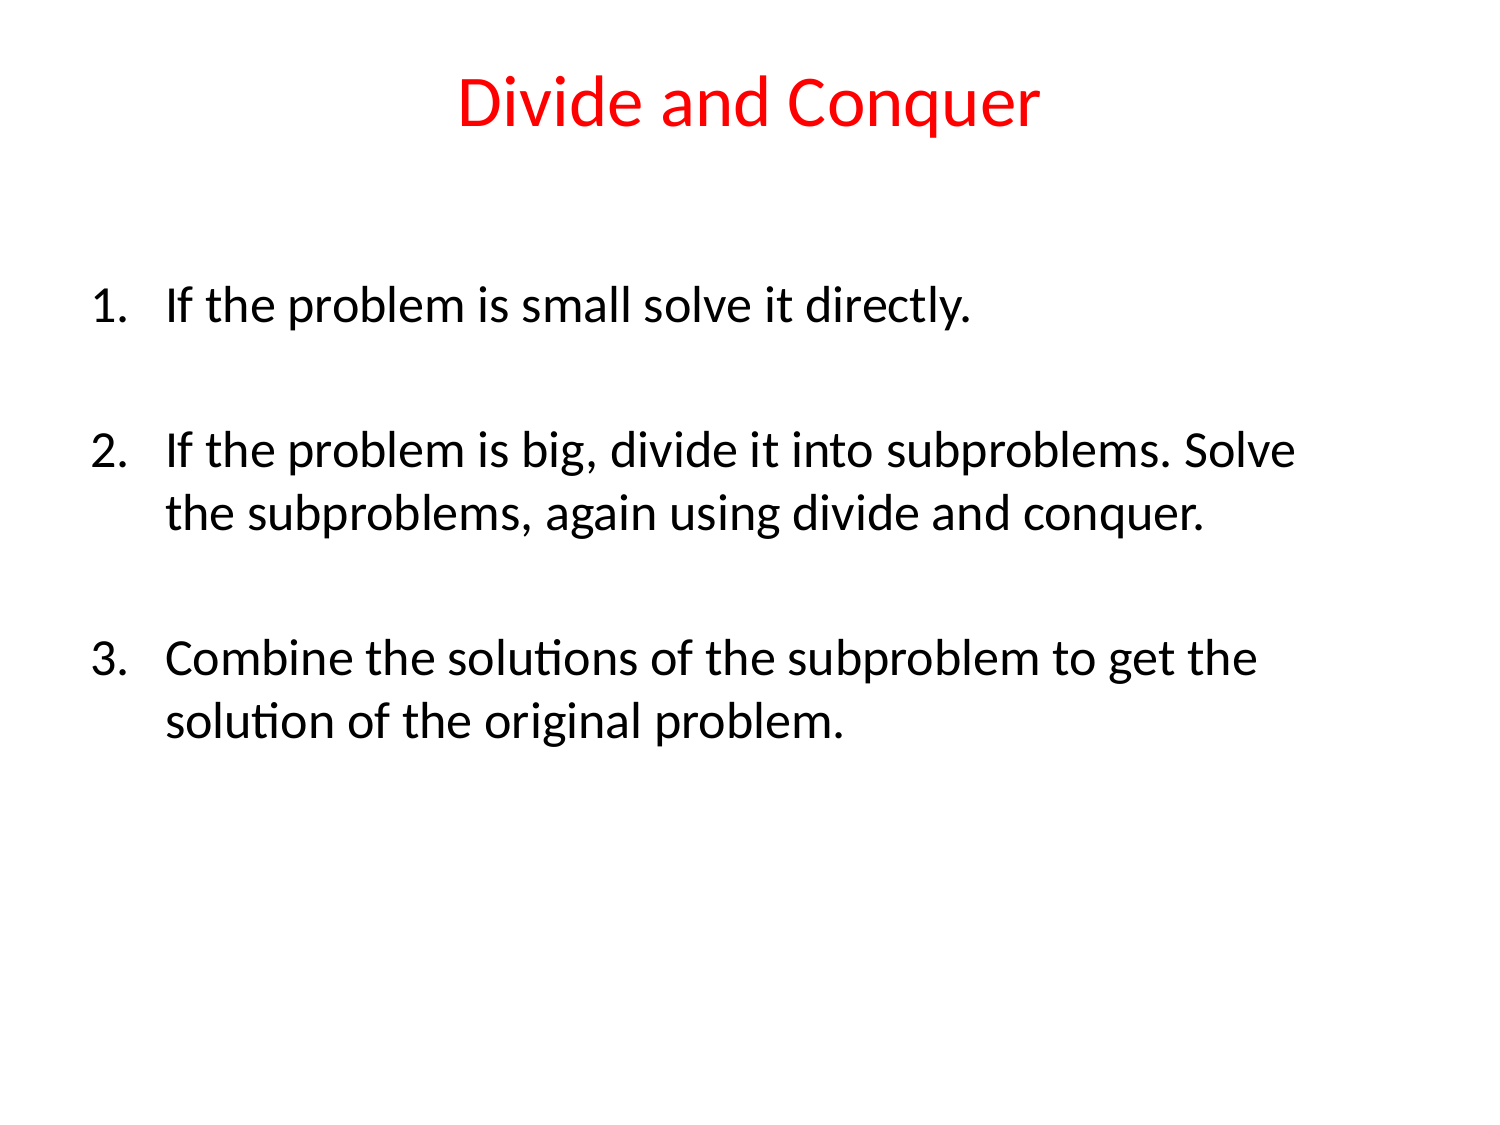

# Divide and Conquer
If the problem is small solve it directly.

If the problem is big, divide it into subproblems. Solve the subproblems, again using divide and conquer.

Combine the solutions of the subproblem to get the solution of the original problem.